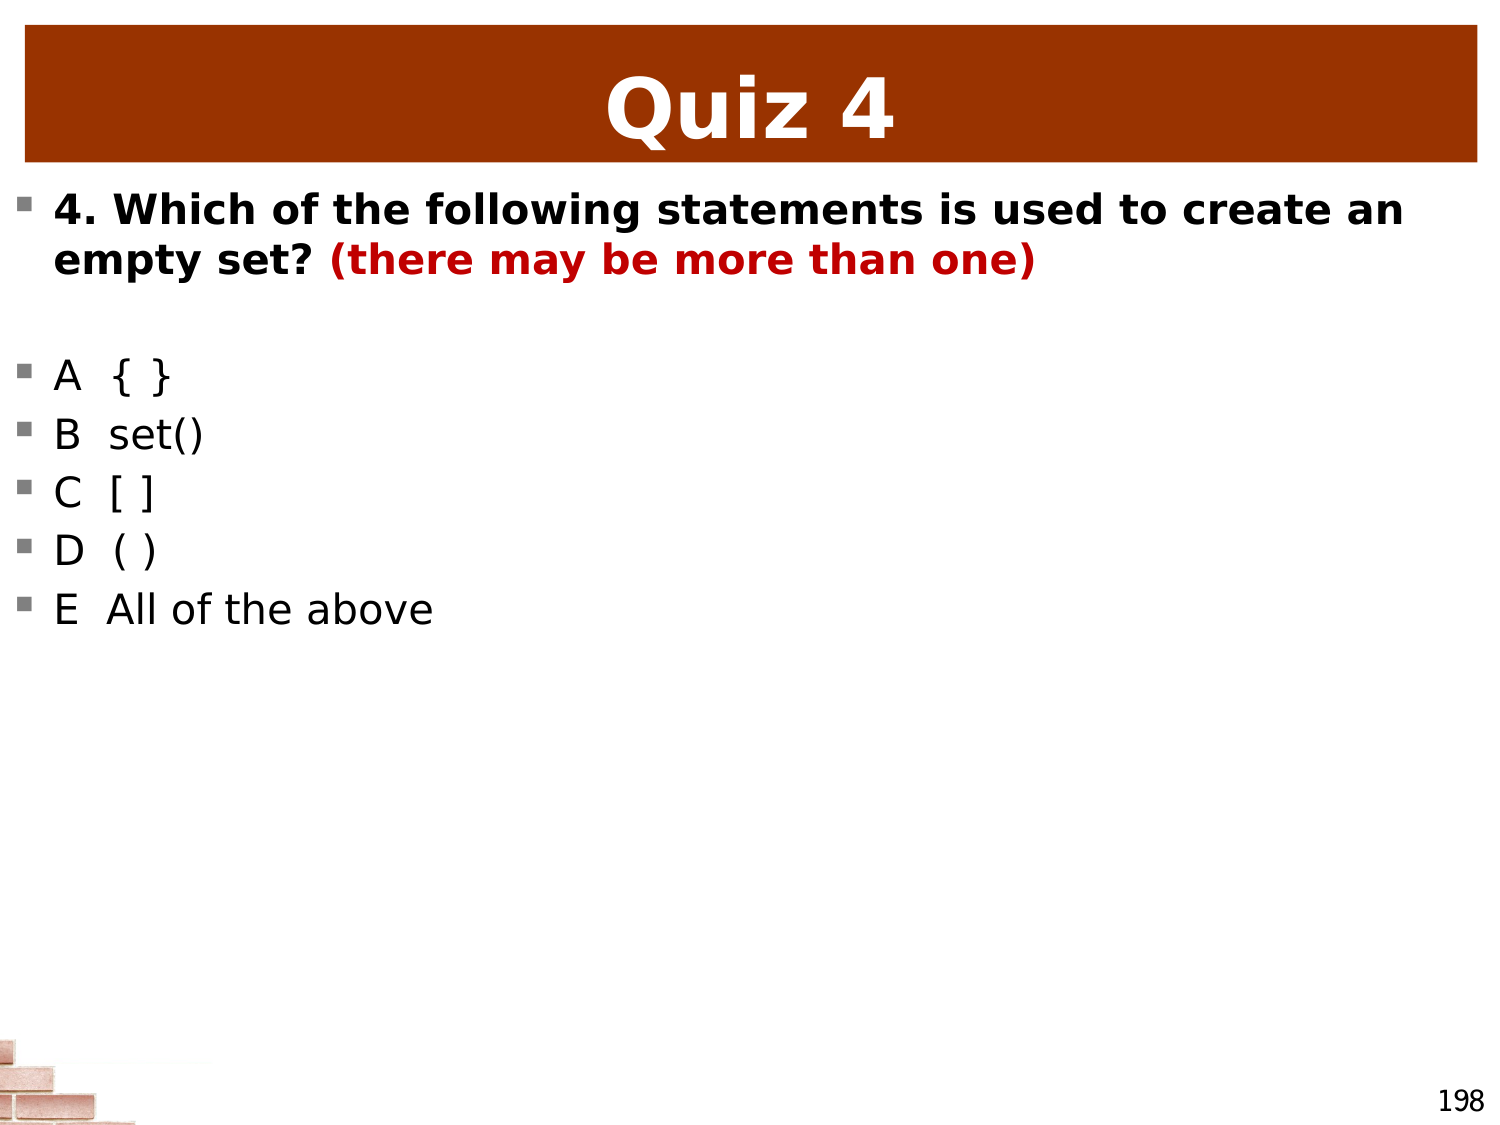

# Quiz 4
4. Which of the following statements is used to create an empty set? (there may be more than one)

A  { }
B  set()
C  [ ]
D  ( )
E  All of the above

198